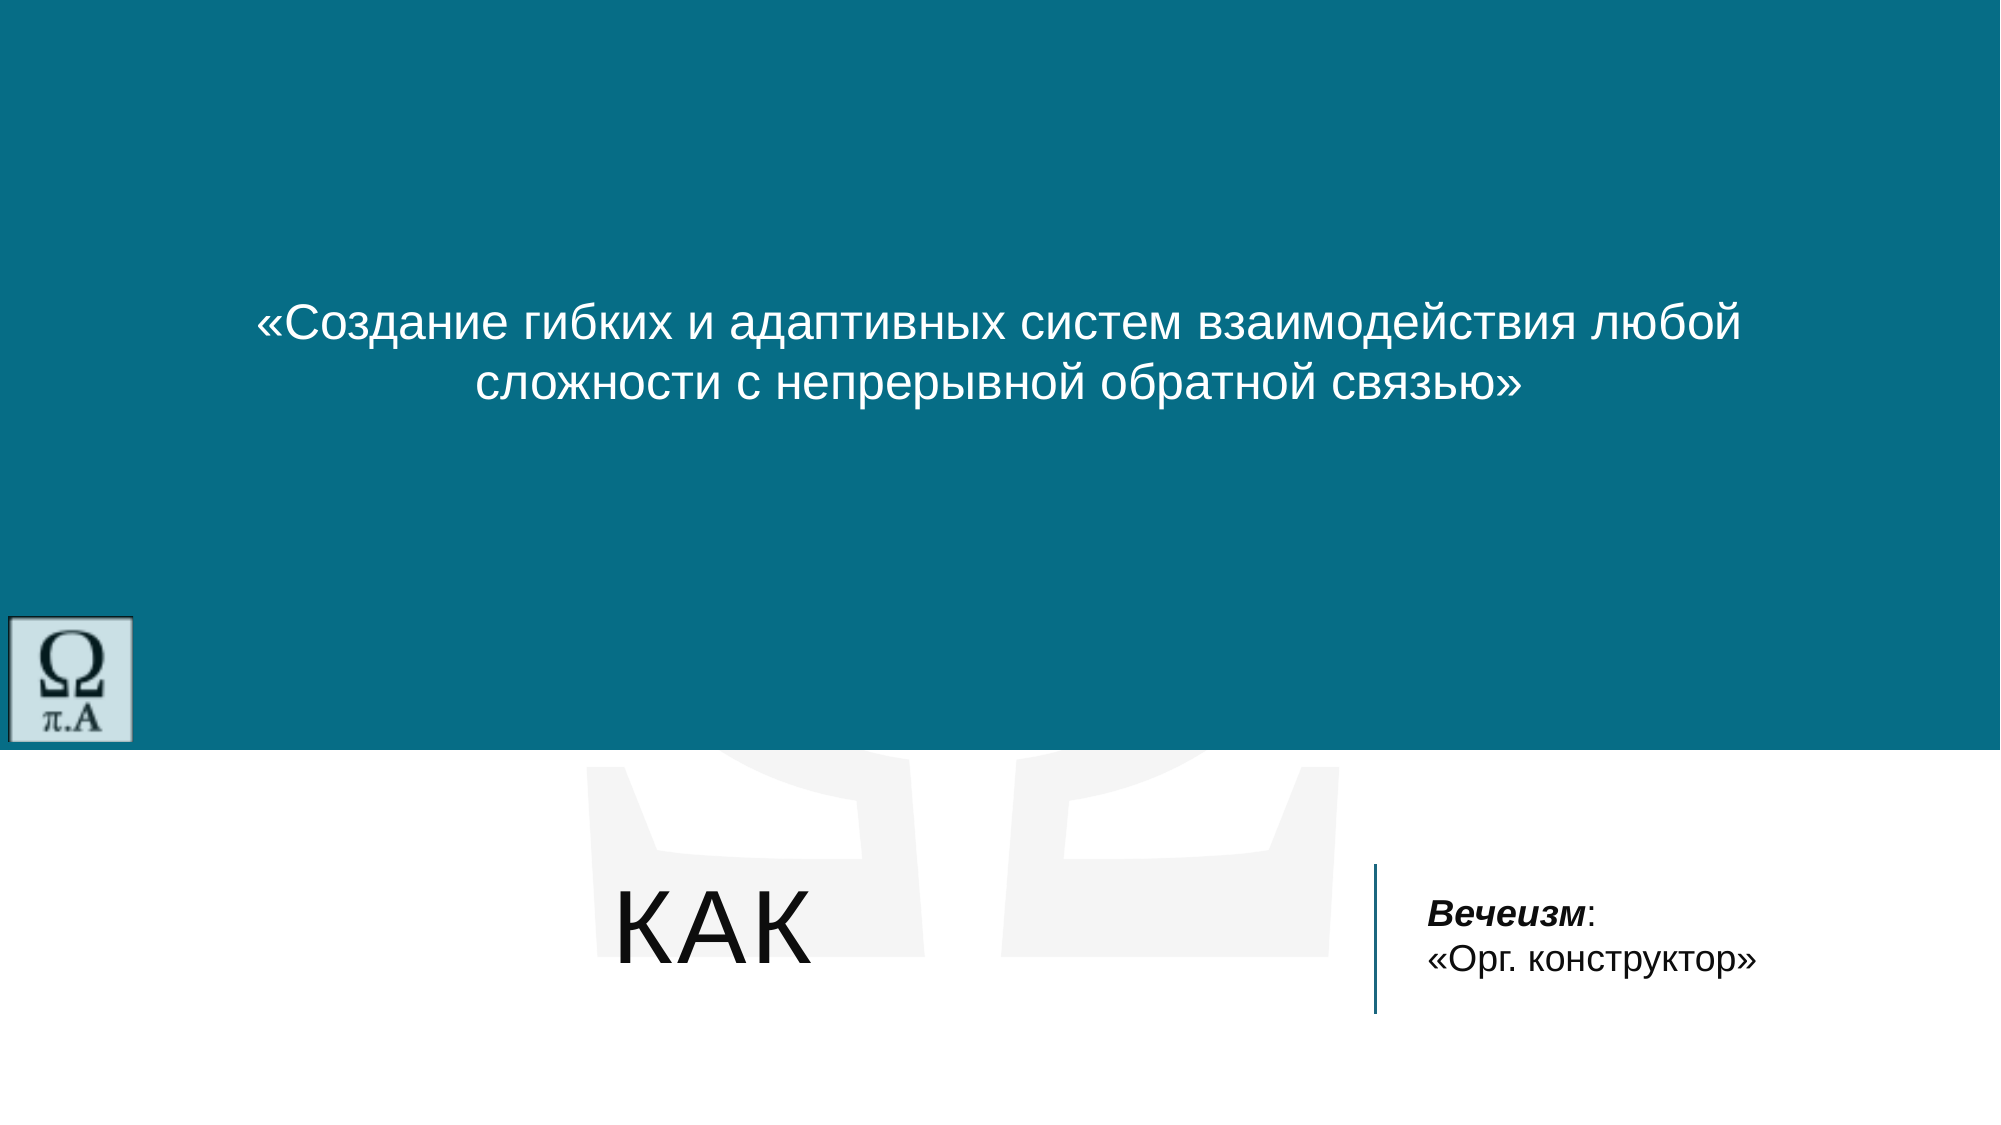

«Создание гибких и адаптивных систем взаимодействия любой сложности с непрерывной обратной связью»
# как
Вечеизм:
«Орг. конструктор»